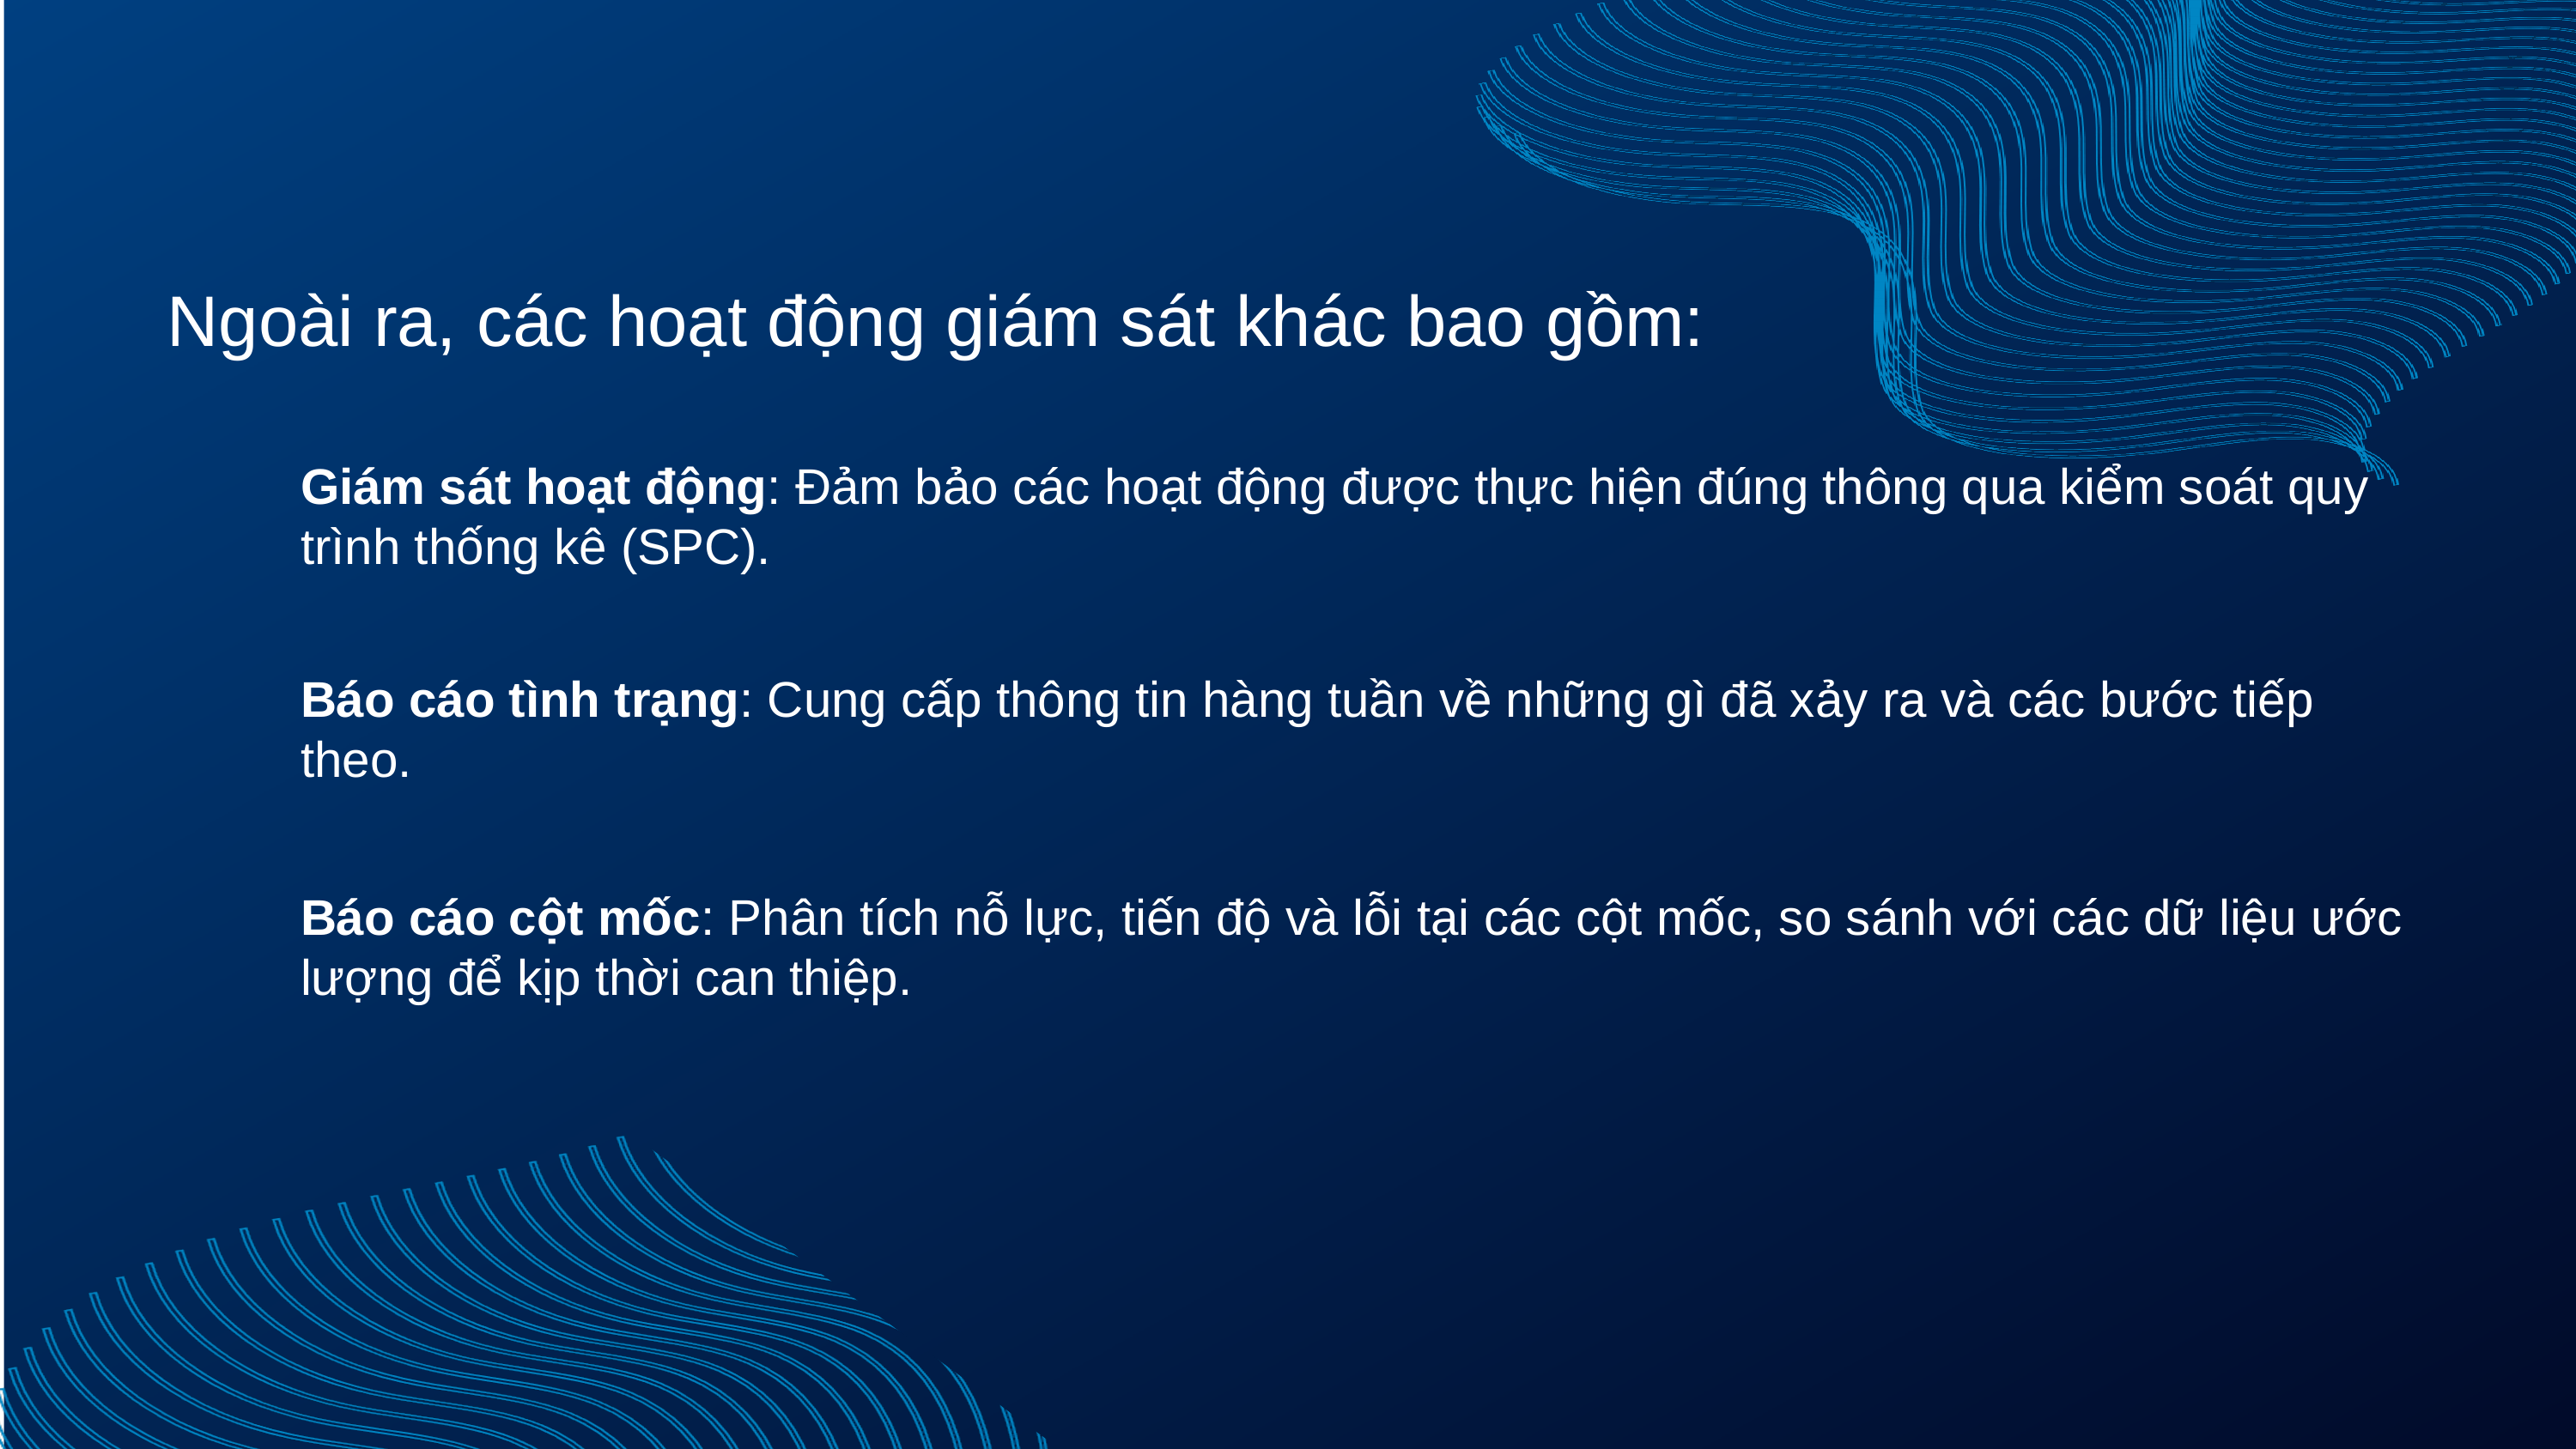

Ngoài ra, các hoạt động giám sát khác bao gồm:
Giám sát hoạt động: Đảm bảo các hoạt động được thực hiện đúng thông qua kiểm soát quy trình thống kê (SPC).
Báo cáo tình trạng: Cung cấp thông tin hàng tuần về những gì đã xảy ra và các bước tiếp theo.

Báo cáo cột mốc: Phân tích nỗ lực, tiến độ và lỗi tại các cột mốc, so sánh với các dữ liệu ước lượng để kịp thời can thiệp.